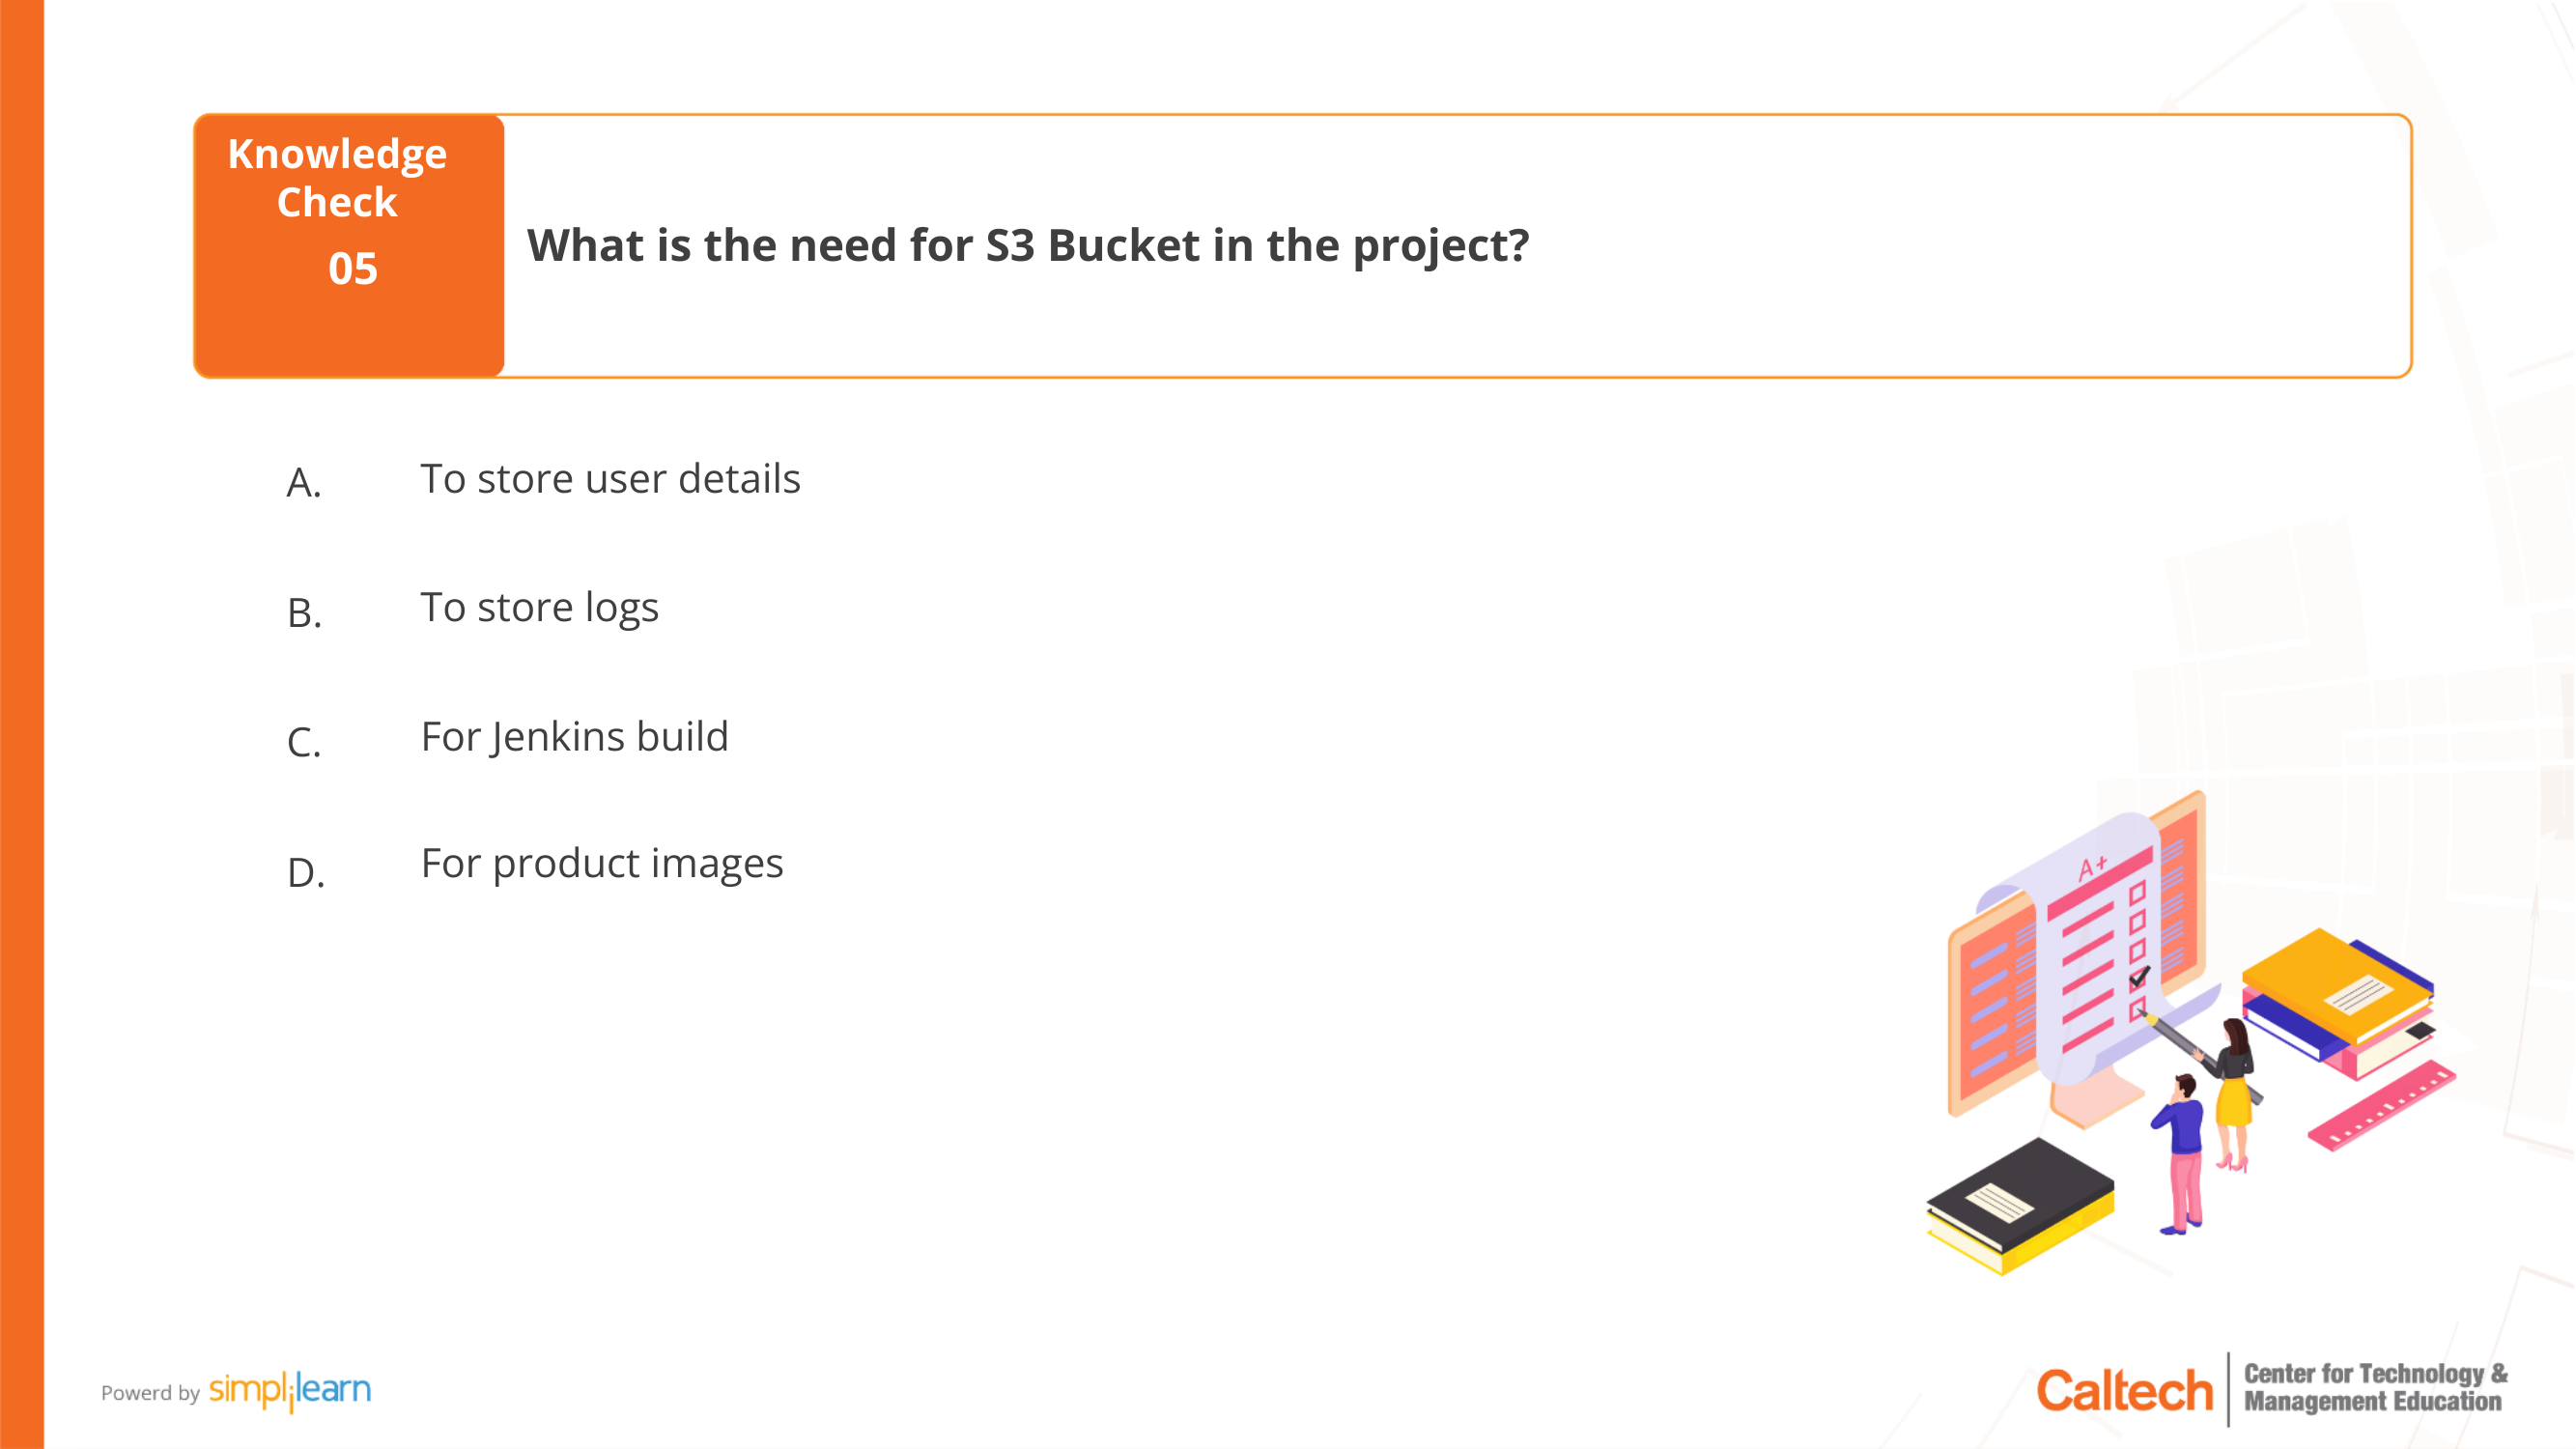

What is the need for S3 Bucket in the project?
05
To store user details
To store logs
For Jenkins build
For product images